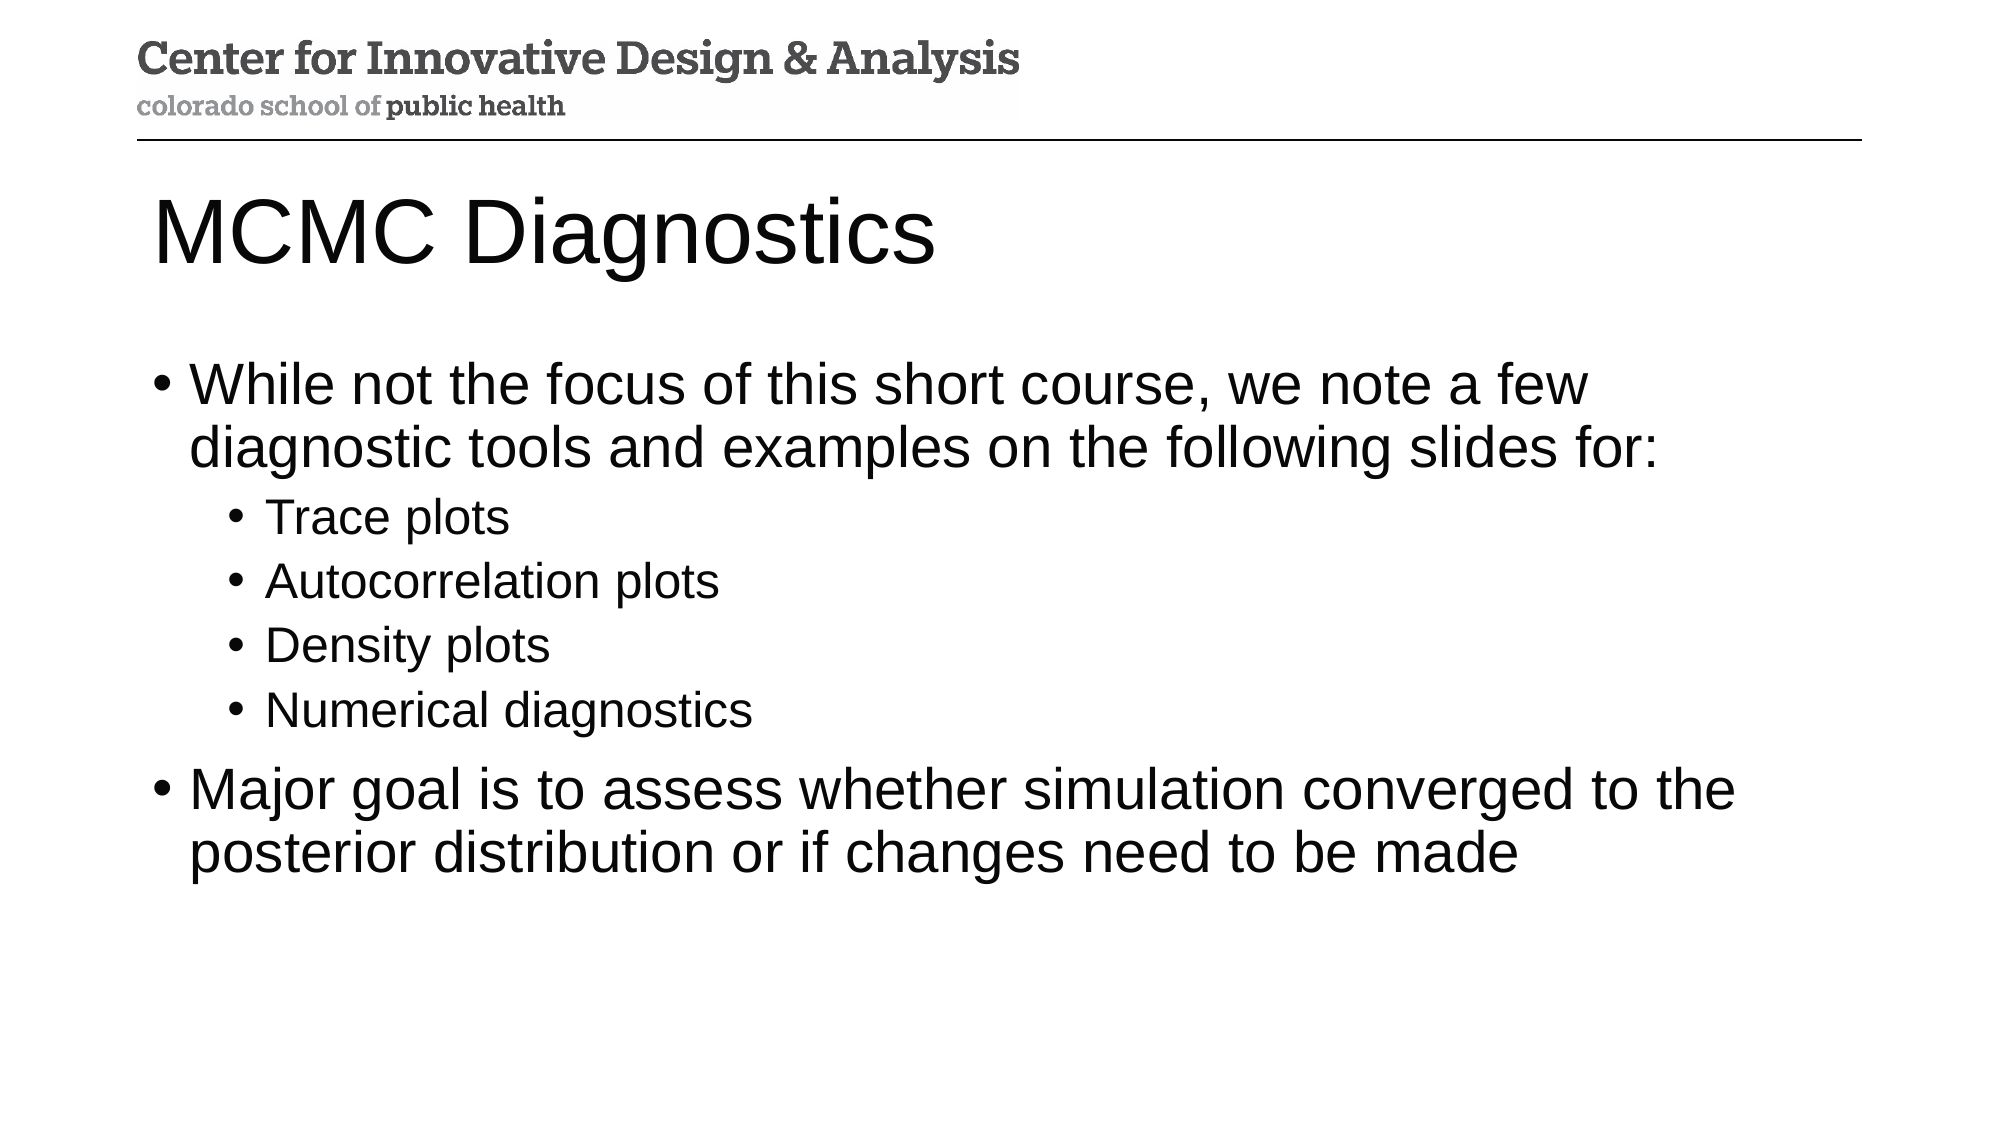

# MCMC Diagnostics
While not the focus of this short course, we note a few diagnostic tools and examples on the following slides for:
Trace plots
Autocorrelation plots
Density plots
Numerical diagnostics
Major goal is to assess whether simulation converged to the posterior distribution or if changes need to be made